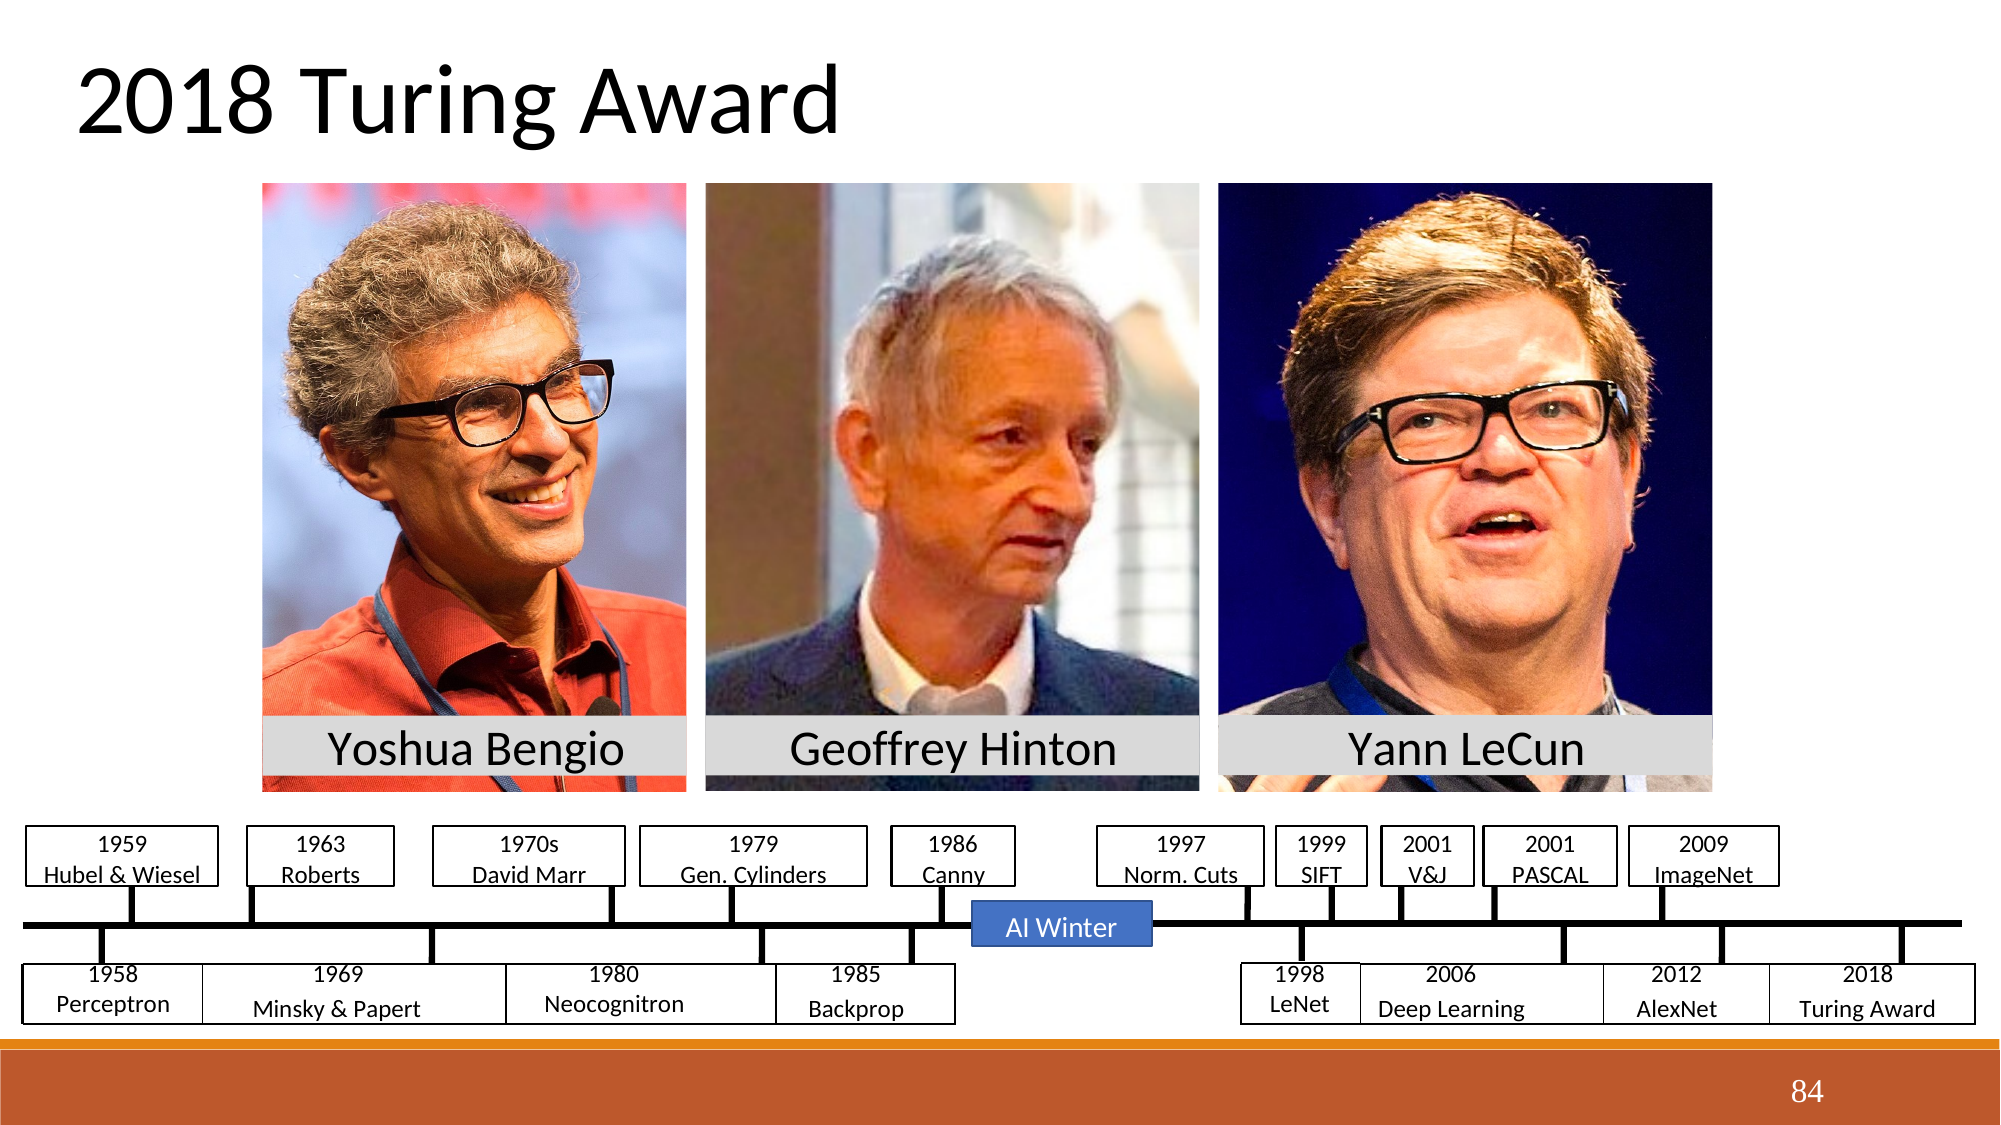

2018 Turing Award

Yann LeCun
Geoffrey Hinton
Yoshua Bengio

1959
Hubel & Wiesel
1963
Roberts
1970s
David Marr
1979
Gen. Cylinders
1986
Canny
1997
Norm. Cuts
1999
SIFT
2001
V&J
2001
PASCAL
2009
ImageNet

AI Winter

| 1958 | 1969 | 1980 | 1985 |  | 1998 | 2006 | 2012 | 2018 |
| --- | --- | --- | --- | --- | --- | --- | --- | --- |
| Perceptron | Minsky & Papert | Neocognitron | Backprop |  | LeNet | Deep Learning | AlexNet | Turing Award |
84